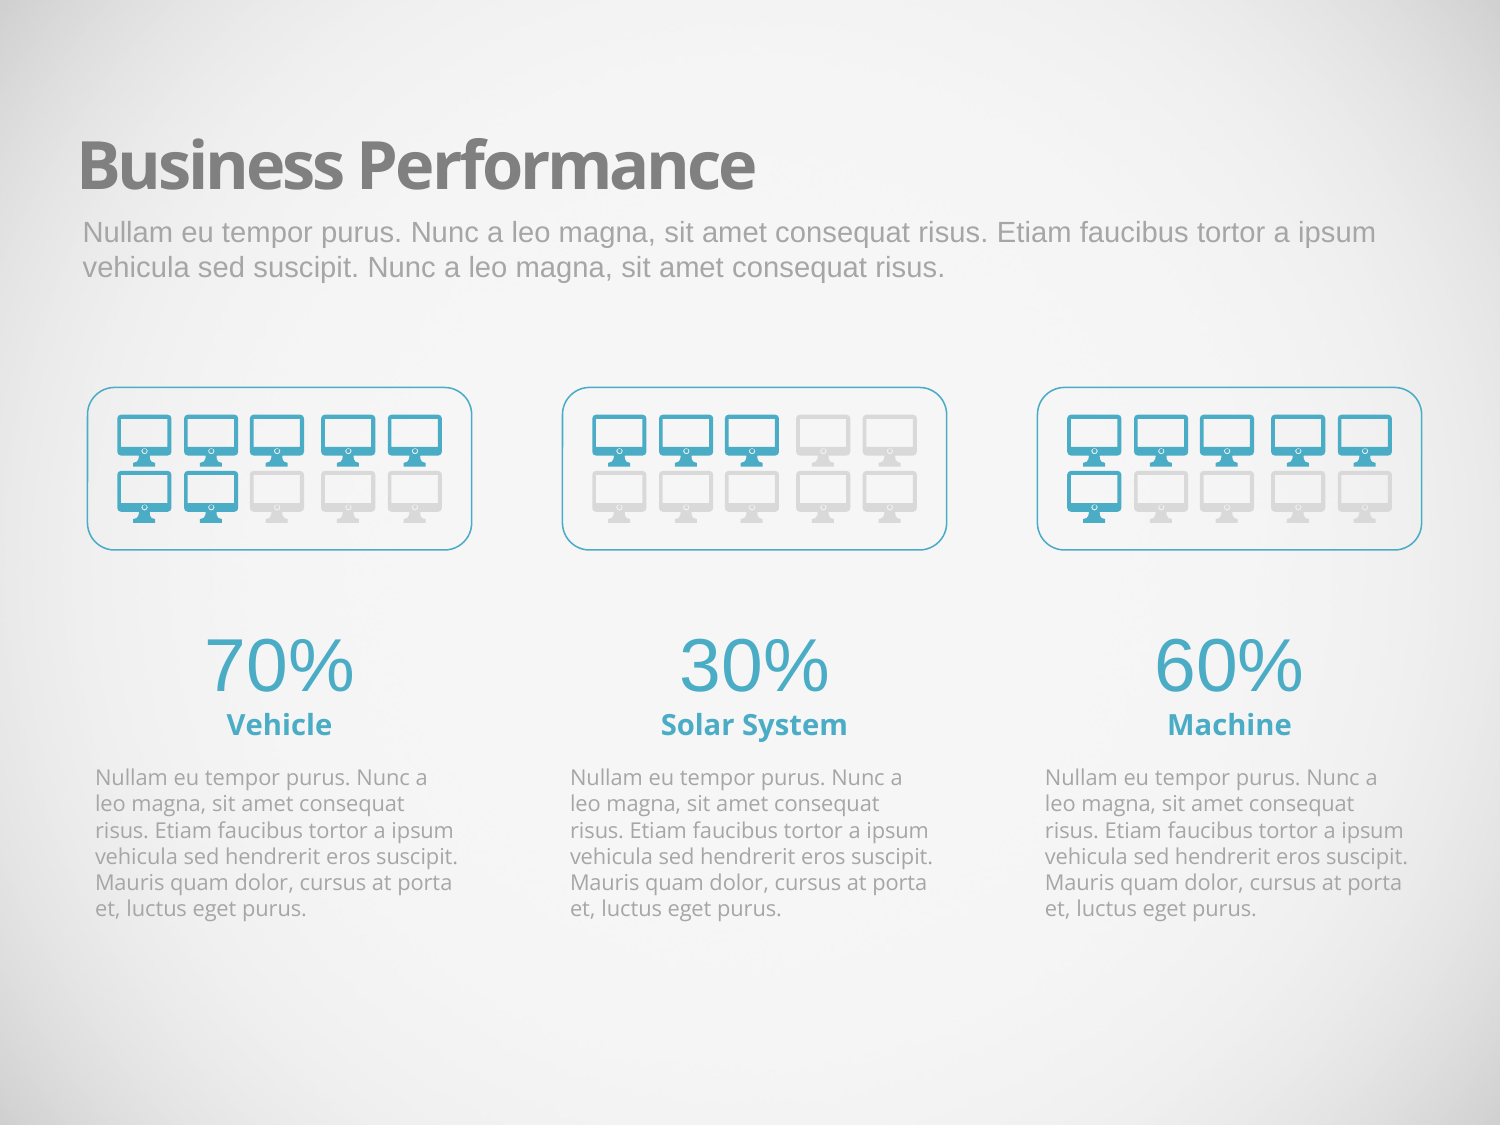

Business Performance
Nullam eu tempor purus. Nunc a leo magna, sit amet consequat risus. Etiam faucibus tortor a ipsum vehicula sed suscipit. Nunc a leo magna, sit amet consequat risus.

70%
Vehicle

Nullam eu tempor purus. Nunc a leo magna, sit amet consequat risus. Etiam faucibus tortor a ipsum vehicula sed hendrerit eros suscipit. Mauris quam dolor, cursus at porta et, luctus eget purus.
30%
Solar System

Nullam eu tempor purus. Nunc a leo magna, sit amet consequat risus. Etiam faucibus tortor a ipsum vehicula sed hendrerit eros suscipit. Mauris quam dolor, cursus at porta et, luctus eget purus.
60%
Machine

Nullam eu tempor purus. Nunc a leo magna, sit amet consequat risus. Etiam faucibus tortor a ipsum vehicula sed hendrerit eros suscipit. Mauris quam dolor, cursus at porta et, luctus eget purus.